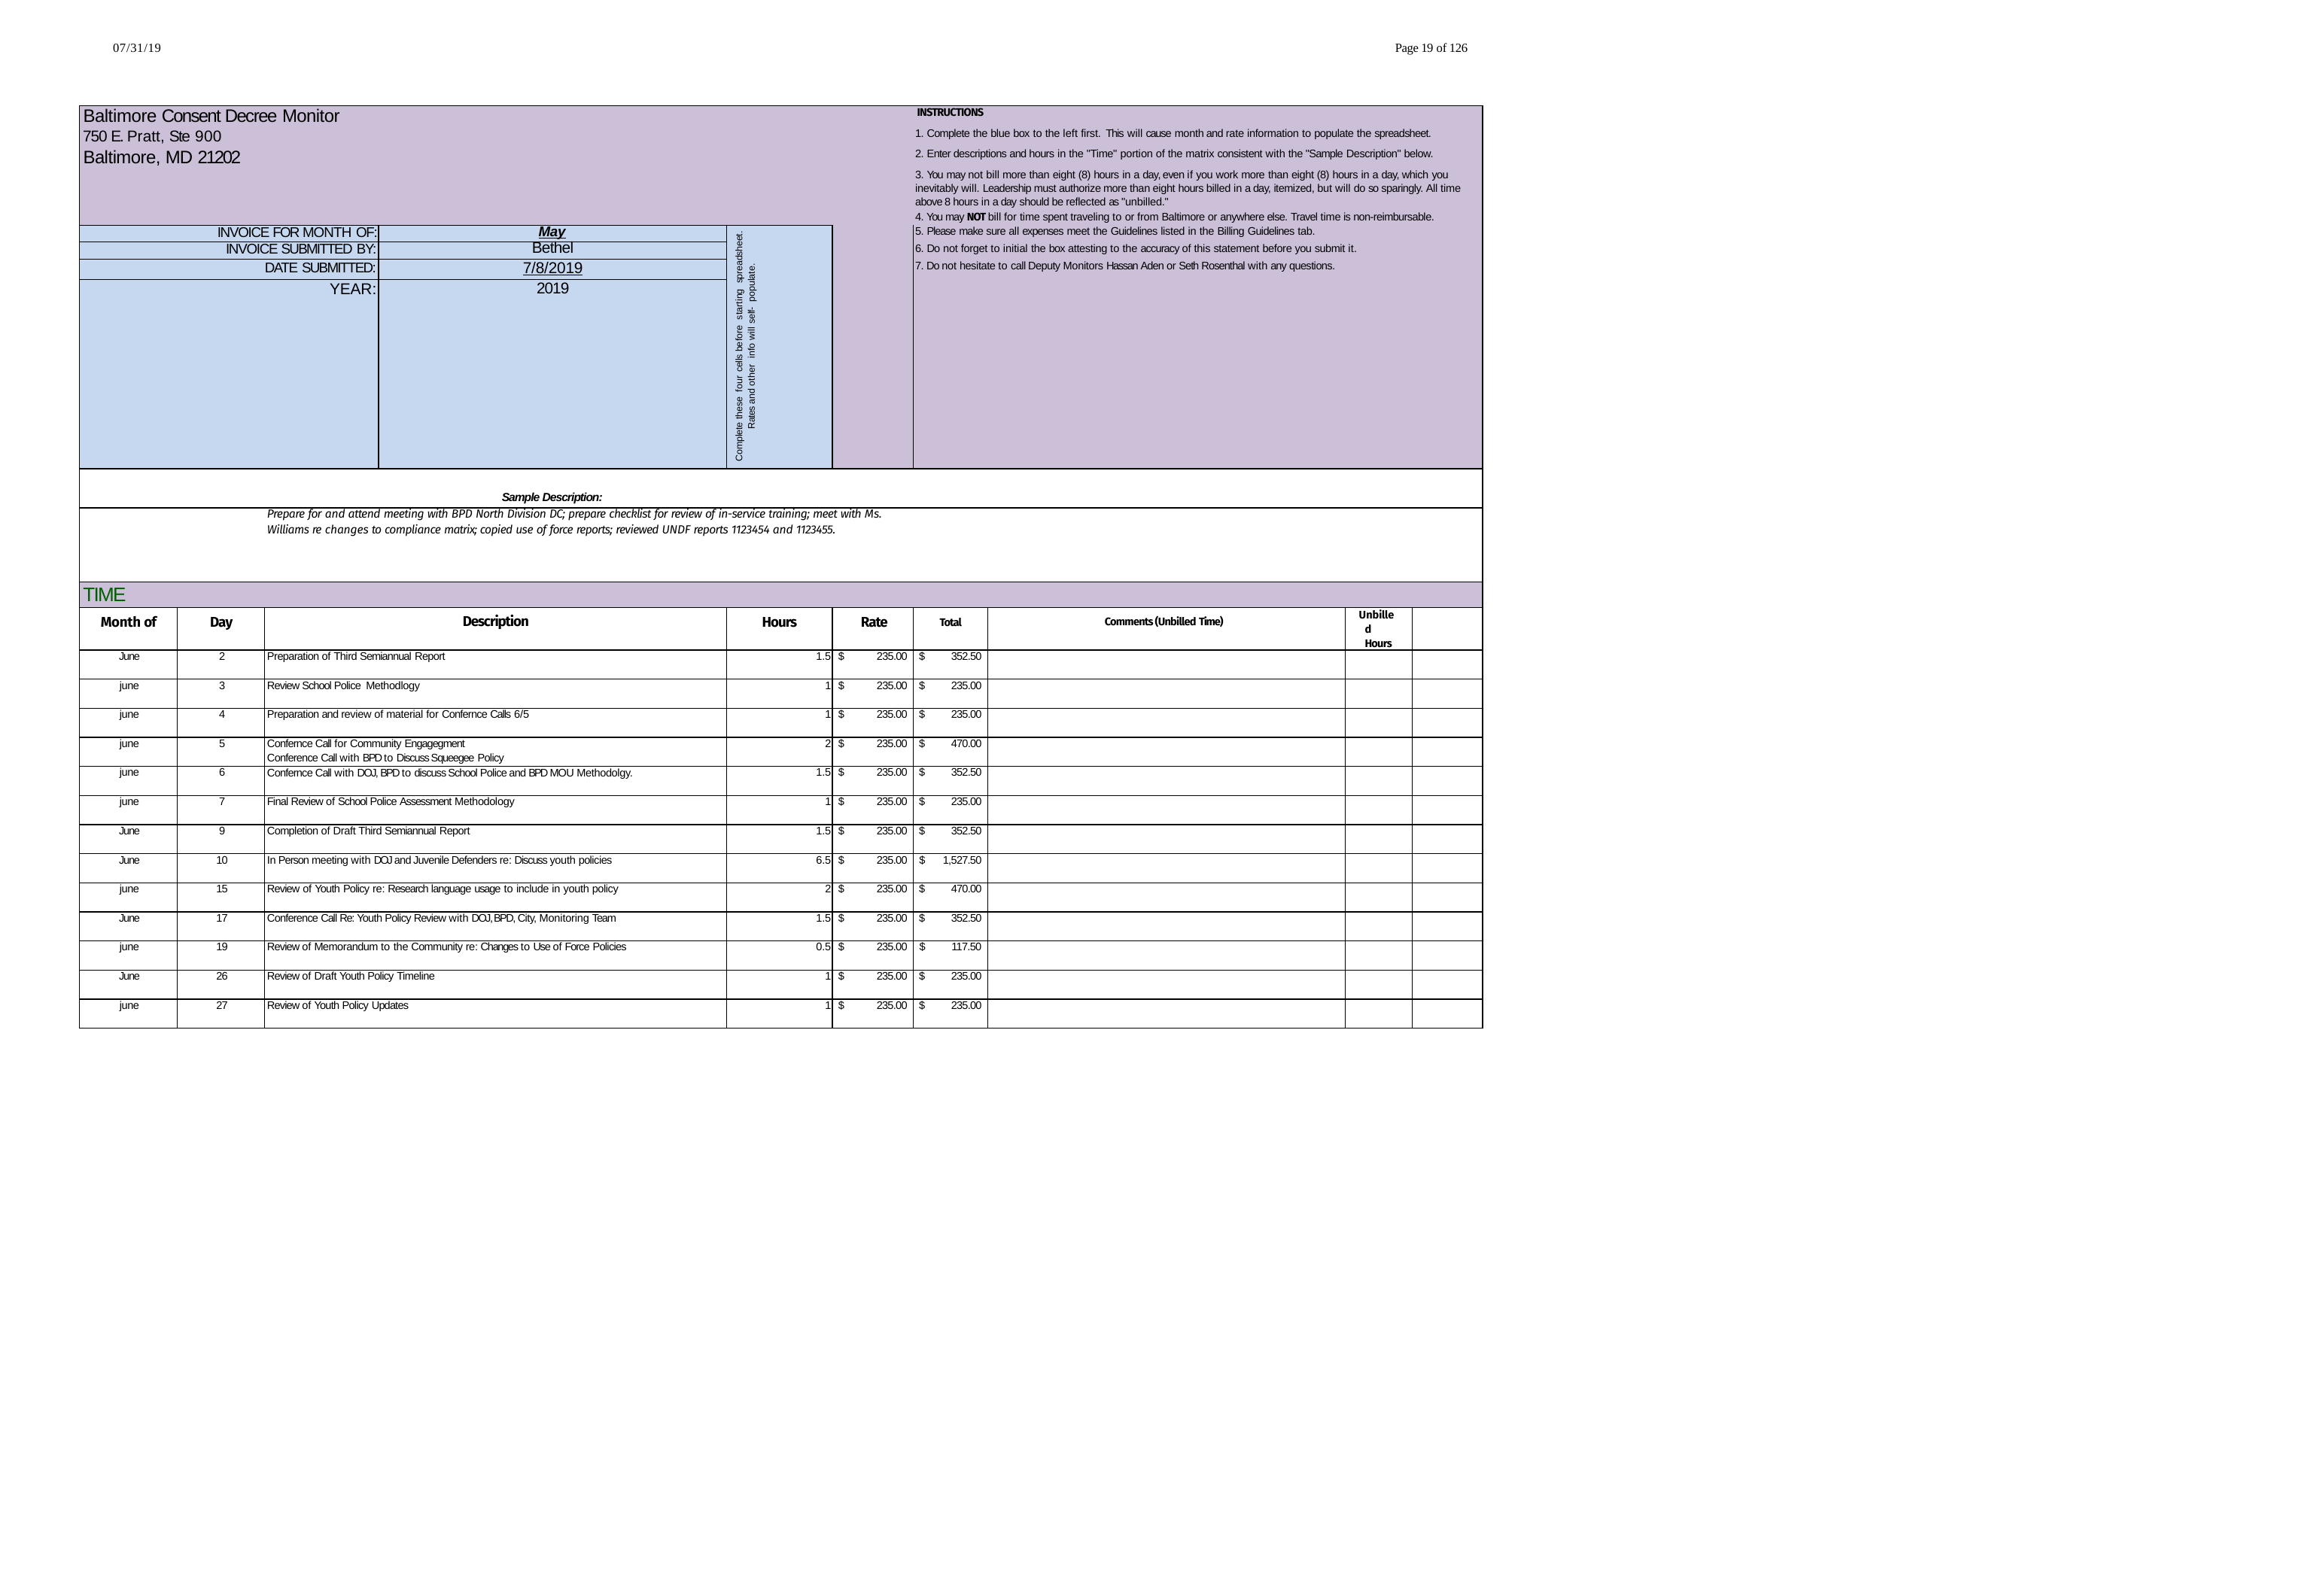

07/31/19
Page 19 of 126
| Baltimore Consent Decree Monitor |  |  |  |  |  | INSTRUCTIONS |  |  |  |
| --- | --- | --- | --- | --- | --- | --- | --- | --- | --- |
| 750 E. Pratt, Ste 900 |  |  |  |  |  | 1. Complete the blue box to the left first. This will cause month and rate information to populate the spreadsheet. |  |  |  |
| Baltimore, MD 21202 |  |  |  |  |  | 2. Enter descriptions and hours in the "Time" portion of the matrix consistent with the "Sample Description" below. |  |  |  |
|  |  |  |  |  |  | 3. You may not bill more than eight (8) hours in a day, even if you work more than eight (8) hours in a day, which you inevitably will. Leadership must authorize more than eight hours billed in a day, itemized, but will do so sparingly. All time above 8 hours in a day should be reflected as "unbilled." |  |  |  |
|  |  |  |  |  |  | 4. You may NOT bill for time spent traveling to or from Baltimore or anywhere else. Travel time is non-reimbursable. |  |  |  |
| INVOICE FOR MONTH OF: |  |  | May | Complete these four cells before starting spreadsheet. Rates and other info will self- populate. |  | 5. Please make sure all expenses meet the Guidelines listed in the Billing Guidelines tab. |  |  |  |
| INVOICE SUBMITTED BY: |  |  | Bethel |  |  | 6. Do not forget to initial the box attesting to the accuracy of this statement before you submit it. |  |  |  |
| DATE SUBMITTED: |  |  | 7/8/2019 |  |  | 7. Do not hesitate to call Deputy Monitors Hassan Aden or Seth Rosenthal with any questions. |  |  |  |
| YEAR: |  |  | 2019 |  |  |  |  |  |  |
|  |  |  | Sample Description: |  |  |  |  |  |  |
| Prepare for and attend meeting with BPD North Division DC; prepare checklist for review of in-service training; meet with Ms. Williams re changes to compliance matrix; copied use of force reports; reviewed UNDF reports 1123454 and 1123455. |  |  |  |  |  |  |  |  |  |
| TIME |  |  |  |  |  |  |  |  |  |
| Month of | Day | Description |  | Hours | Rate | Total | Comments (Unbilled Time) | Unbilled Hours |  |
| June | 2 | Preparation of Third Semiannual Report |  | 1.5 | $ 235.00 | $ 352.50 |  |  |  |
| june | 3 | Review School Police Methodlogy |  | 1 | $ 235.00 | $ 235.00 |  |  |  |
| june | 4 | Preparation and review of material for Confernce Calls 6/5 |  | 1 | $ 235.00 | $ 235.00 |  |  |  |
| june | 5 | Confernce Call for Community Engagegment Conference Call with BPD to Discuss Squeegee Policy |  | 2 | $ 235.00 | $ 470.00 |  |  |  |
| june | 6 | Confernce Call with DOJ, BPD to discuss School Police and BPD MOU Methodolgy. |  | 1.5 | $ 235.00 | $ 352.50 |  |  |  |
| june | 7 | Final Review of School Police Assessment Methodology |  | 1 | $ 235.00 | $ 235.00 |  |  |  |
| June | 9 | Completion of Draft Third Semiannual Report |  | 1.5 | $ 235.00 | $ 352.50 |  |  |  |
| June | 10 | In Person meeting with DOJ and Juvenile Defenders re: Discuss youth policies |  | 6.5 | $ 235.00 | $ 1,527.50 |  |  |  |
| june | 15 | Review of Youth Policy re: Research language usage to include in youth policy |  | 2 | $ 235.00 | $ 470.00 |  |  |  |
| June | 17 | Conference Call Re: Youth Policy Review with DOJ, BPD, City, Monitoring Team |  | 1.5 | $ 235.00 | $ 352.50 |  |  |  |
| june | 19 | Review of Memorandum to the Community re: Changes to Use of Force Policies |  | 0.5 | $ 235.00 | $ 117.50 |  |  |  |
| June | 26 | Review of Draft Youth Policy Timeline |  | 1 | $ 235.00 | $ 235.00 |  |  |  |
| june | 27 | Review of Youth Policy Updates |  | 1 | $ 235.00 | $ 235.00 |  |  |  |